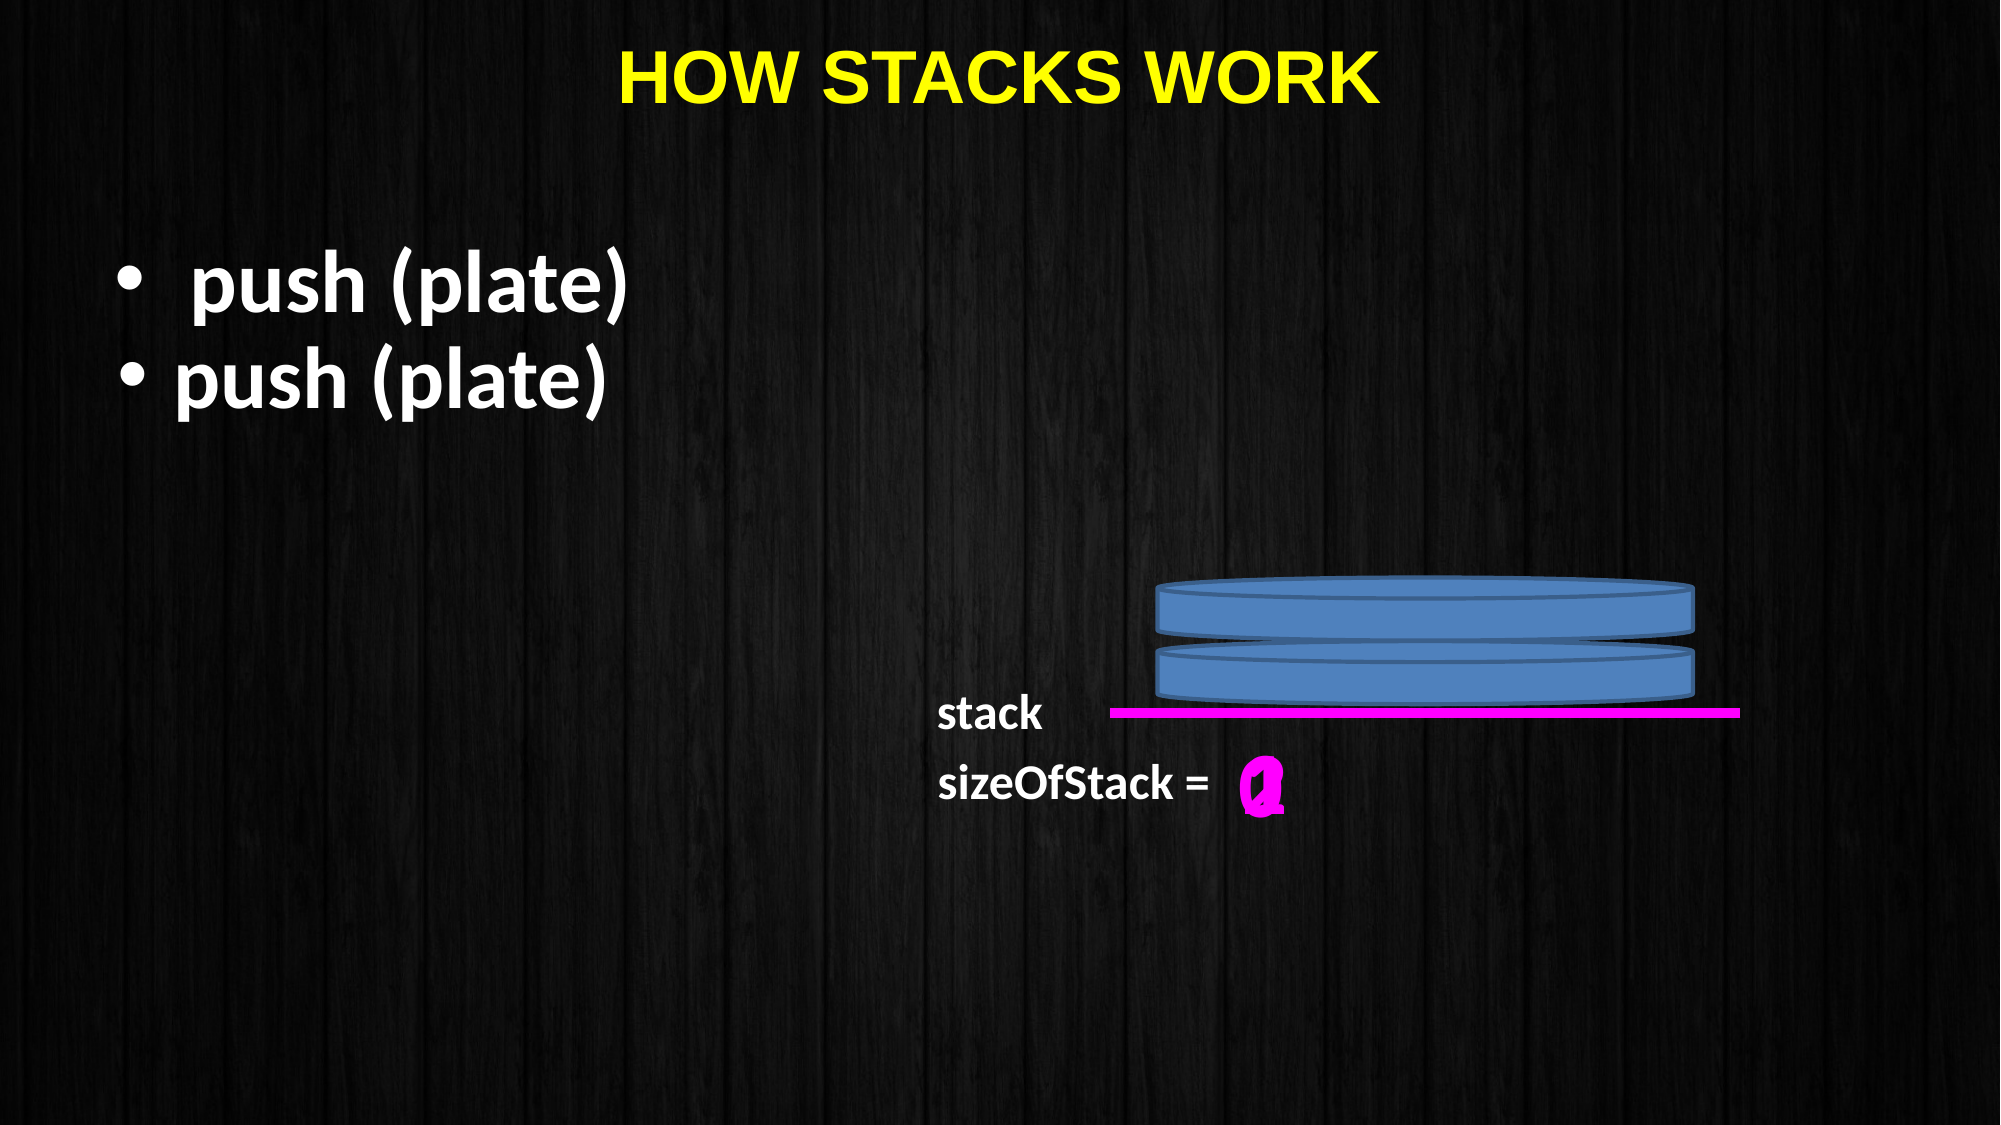

# How Stacks Work
push (plate)
push (plate)

stack
2
1
0
sizeOfStack =